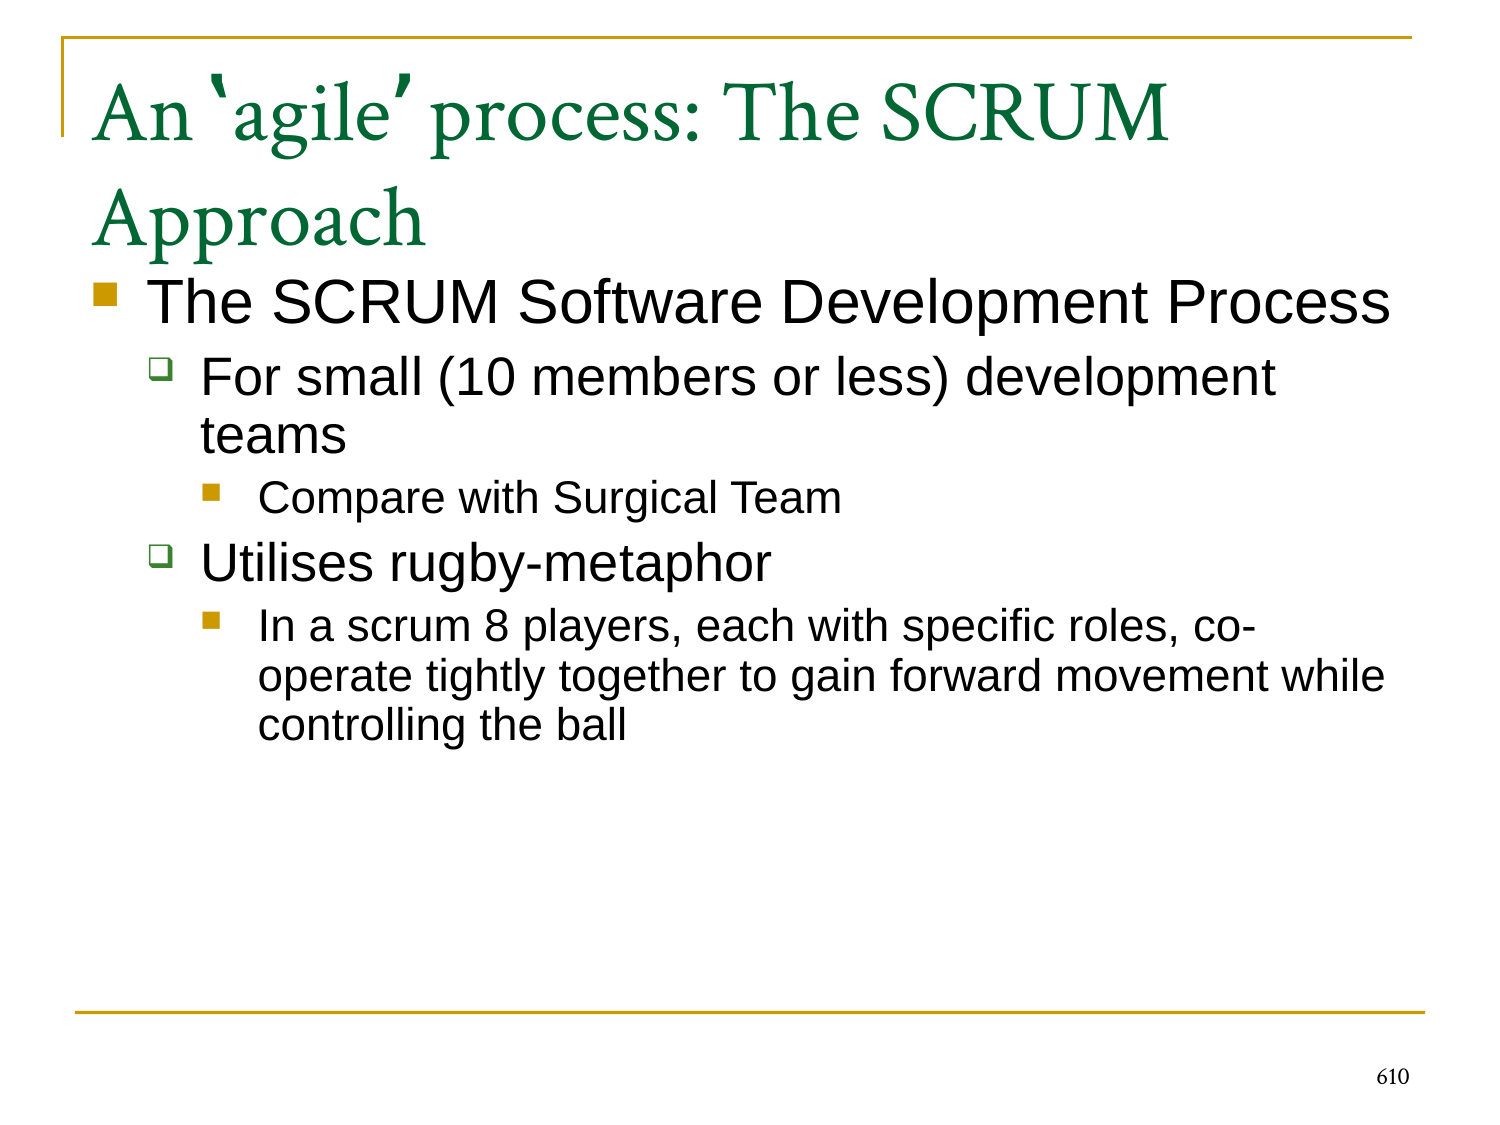

# An ‘agile’ process: The SCRUM Approach
The SCRUM Software Development Process
For small (10 members or less) development teams
Compare with Surgical Team
Utilises rugby-metaphor
In a scrum 8 players, each with specific roles, co-operate tightly together to gain forward movement while controlling the ball
610